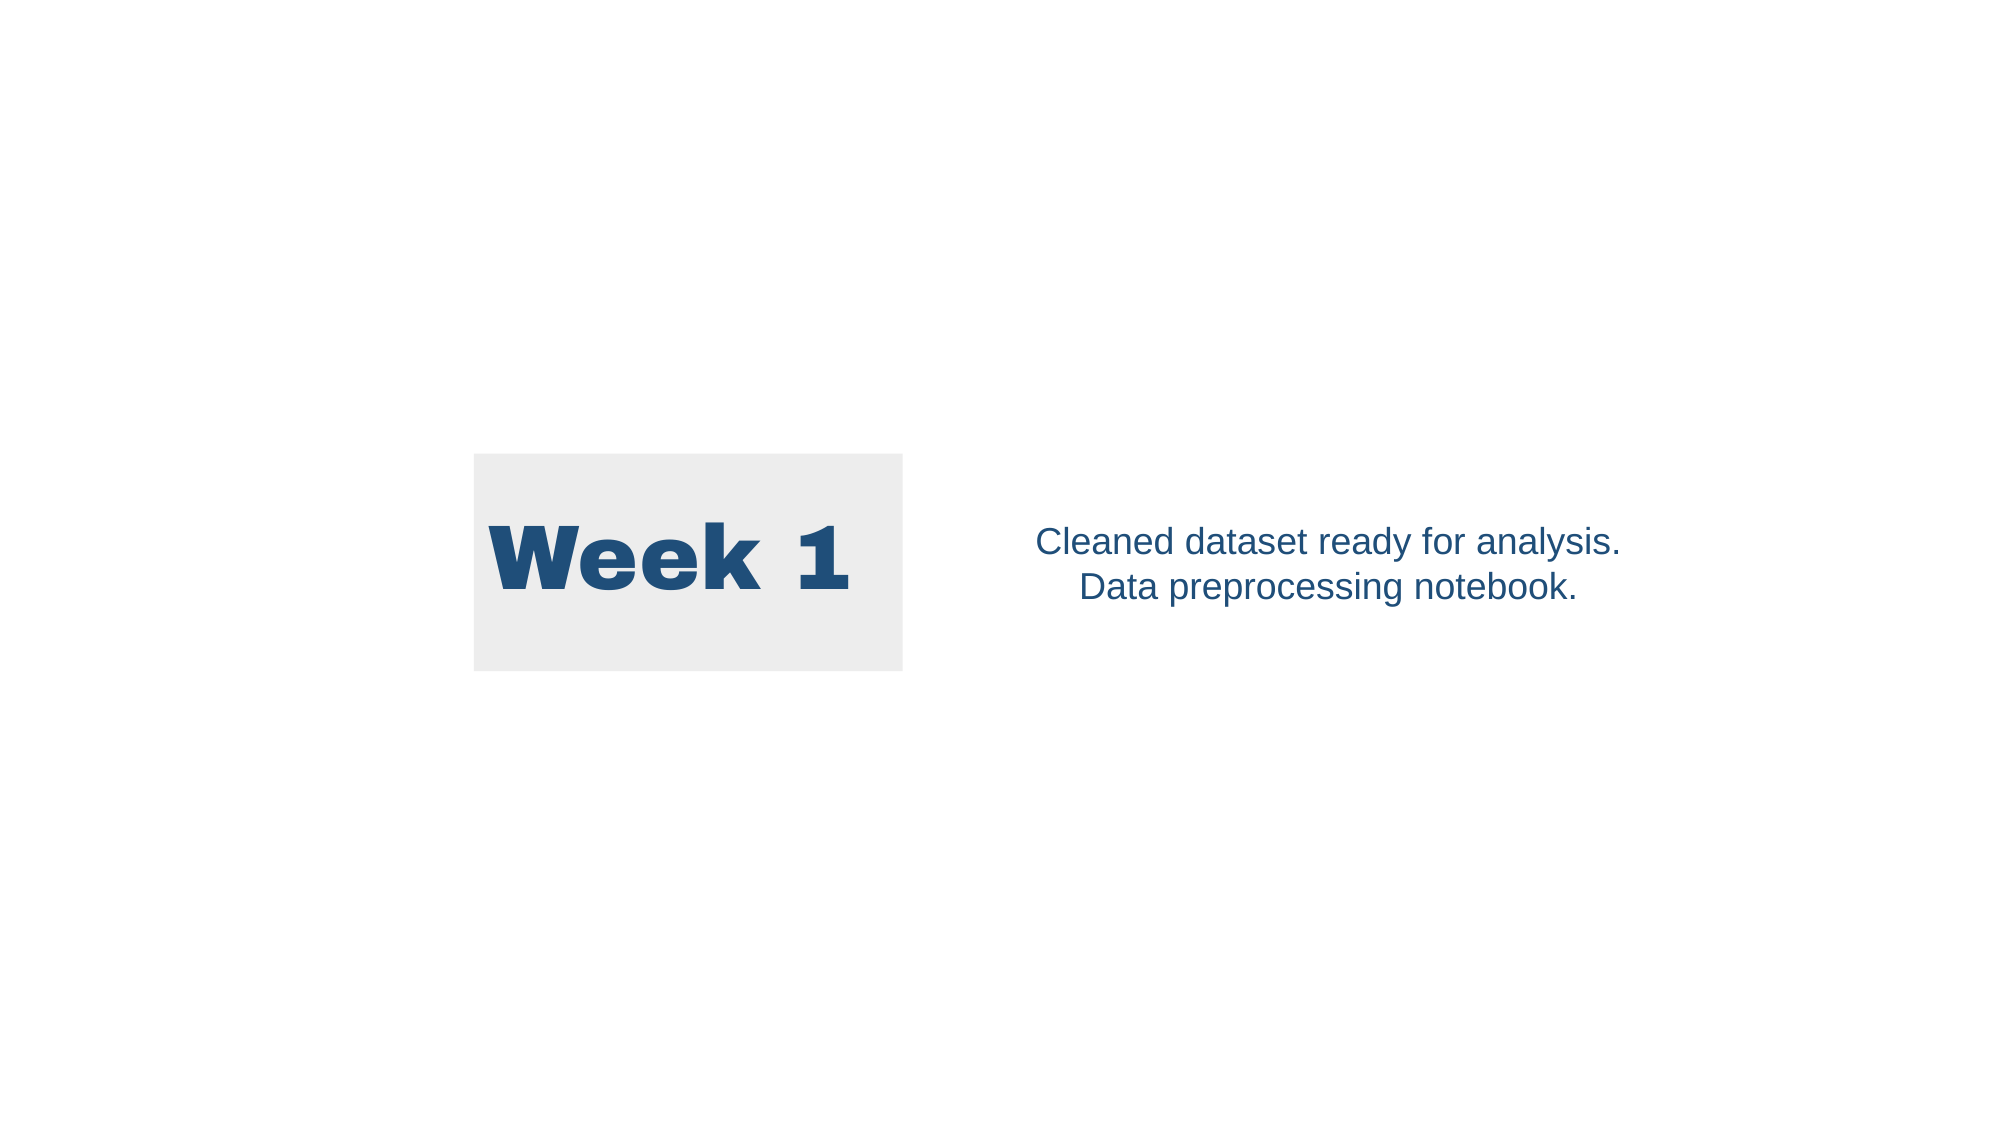

Week 1
Cleaned dataset ready for analysis.
Data preprocessing notebook.